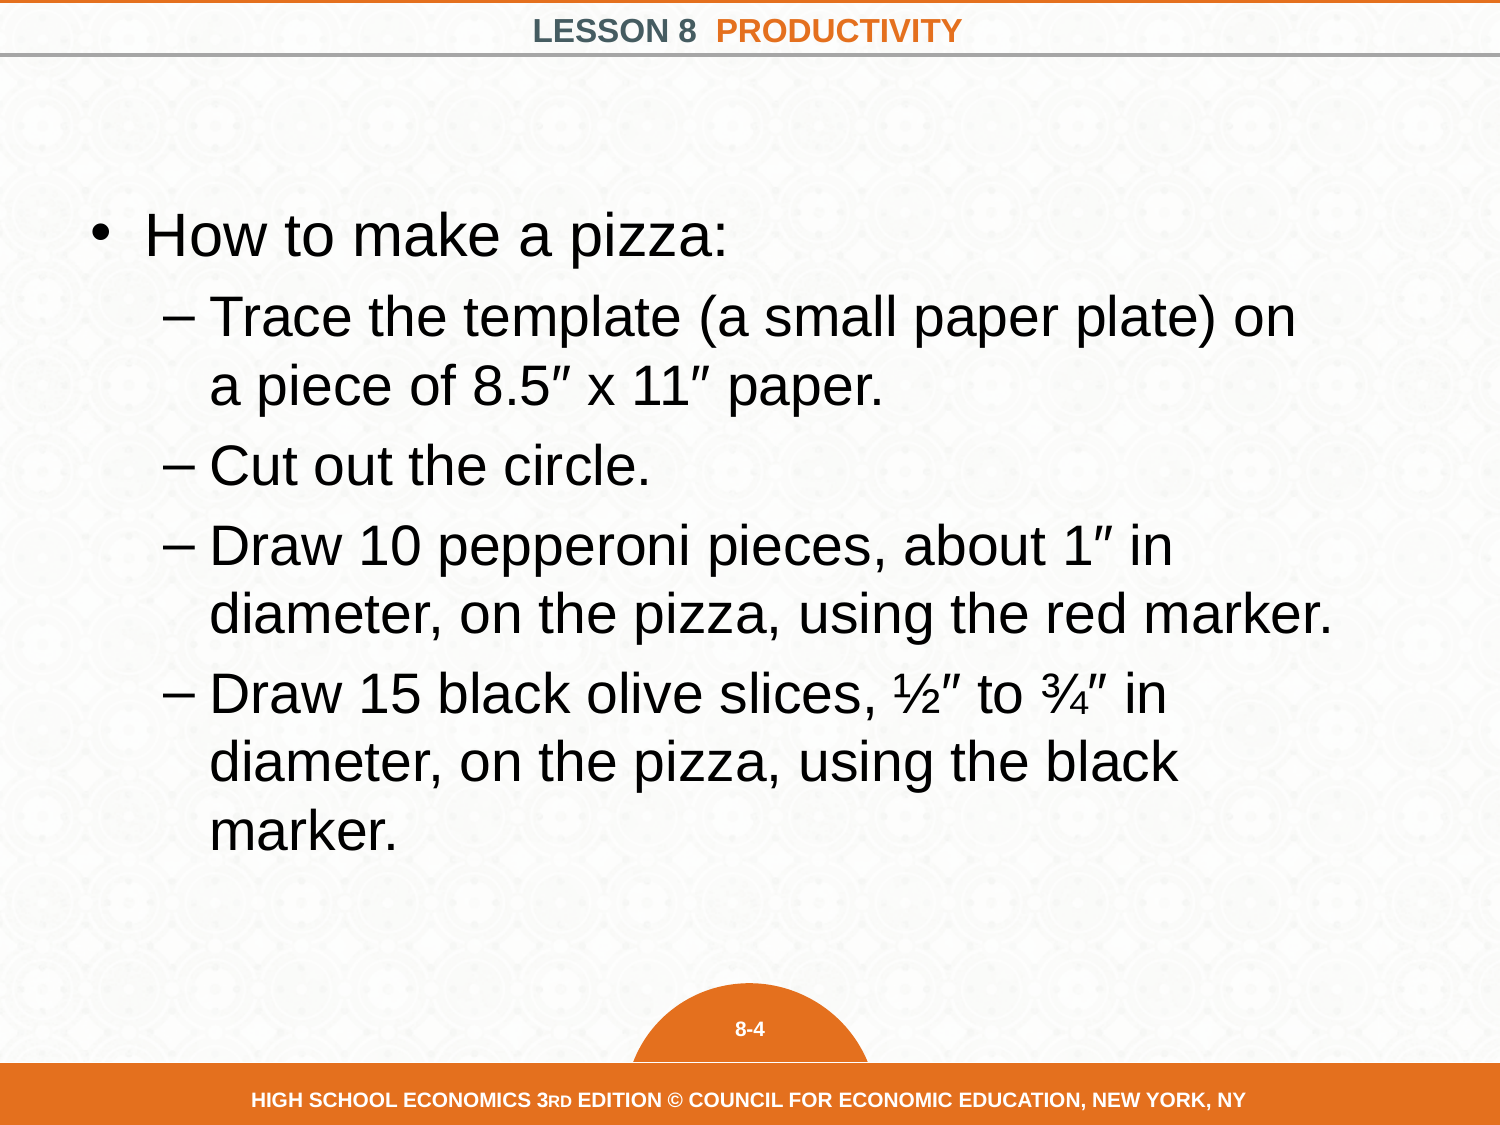

How to make a pizza:
Trace the template (a small paper plate) on a piece of 8.5″ x 11″ paper.
Cut out the circle.
Draw 10 pepperoni pieces, about 1″ in diameter, on the pizza, using the red marker.
Draw 15 black olive slices, ½″ to ¾″ in diameter, on the pizza, using the black marker.